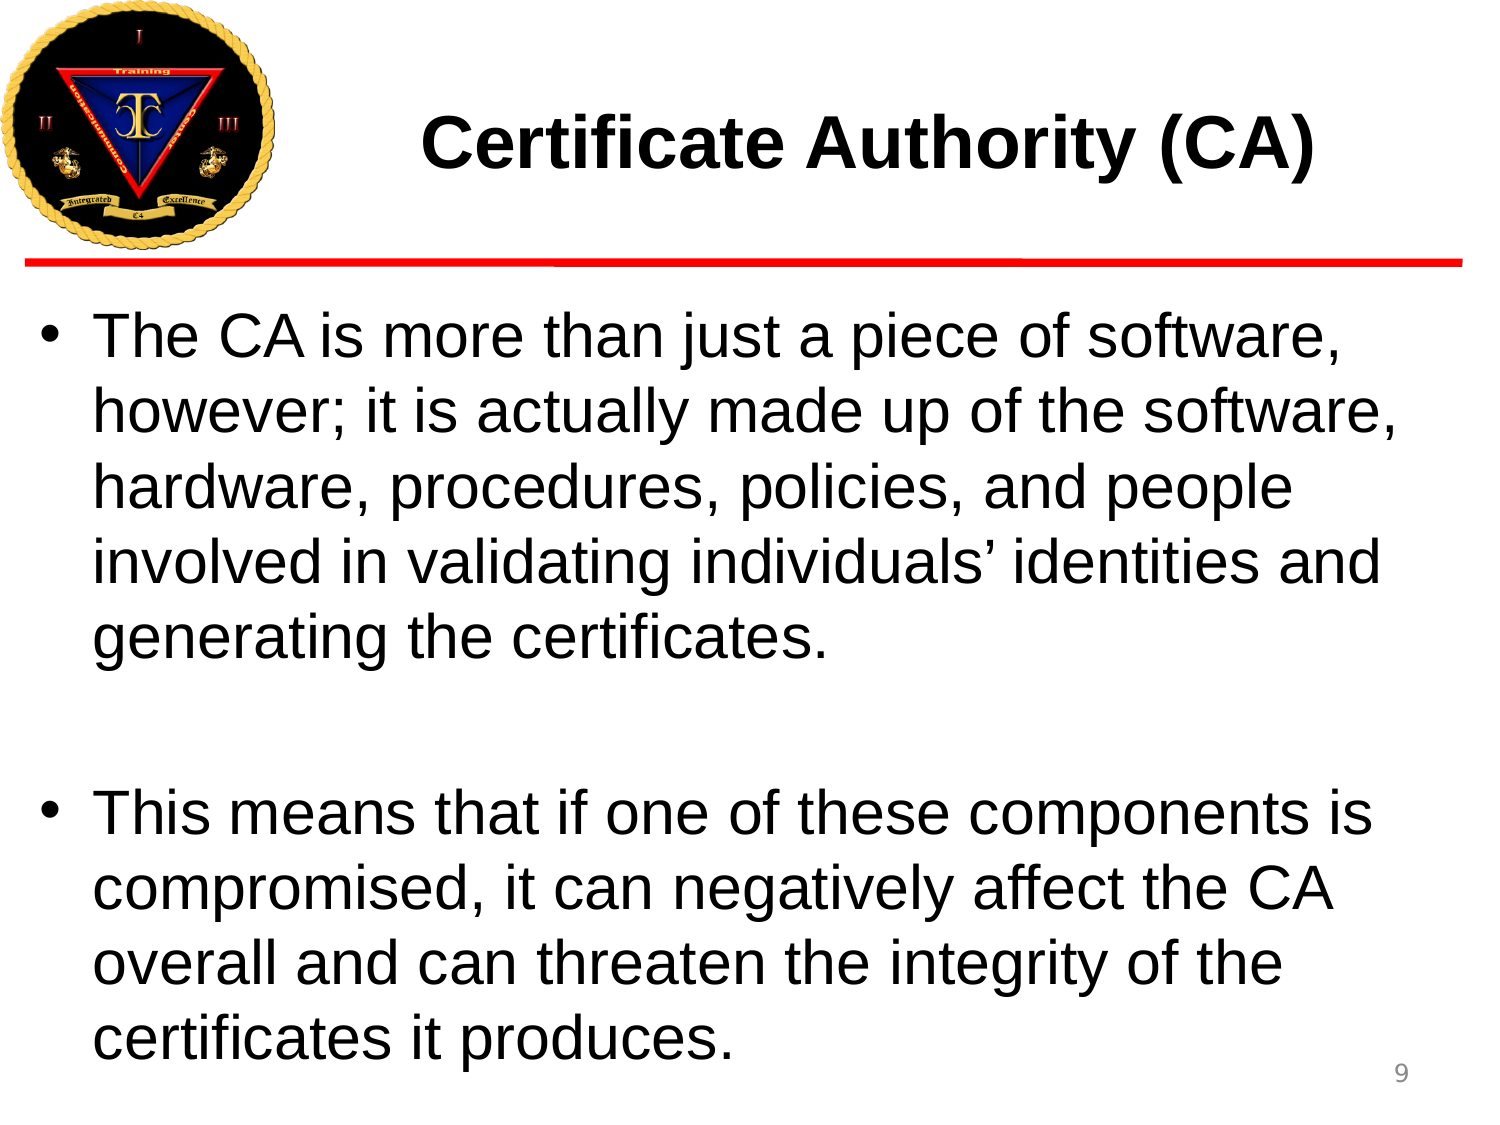

# Certificate Authority (CA)
The CA is more than just a piece of software, however; it is actually made up of the software, hardware, procedures, policies, and people involved in validating individuals’ identities and generating the certificates.

This means that if one of these components is compromised, it can negatively affect the CA overall and can threaten the integrity of the certificates it produces.
9